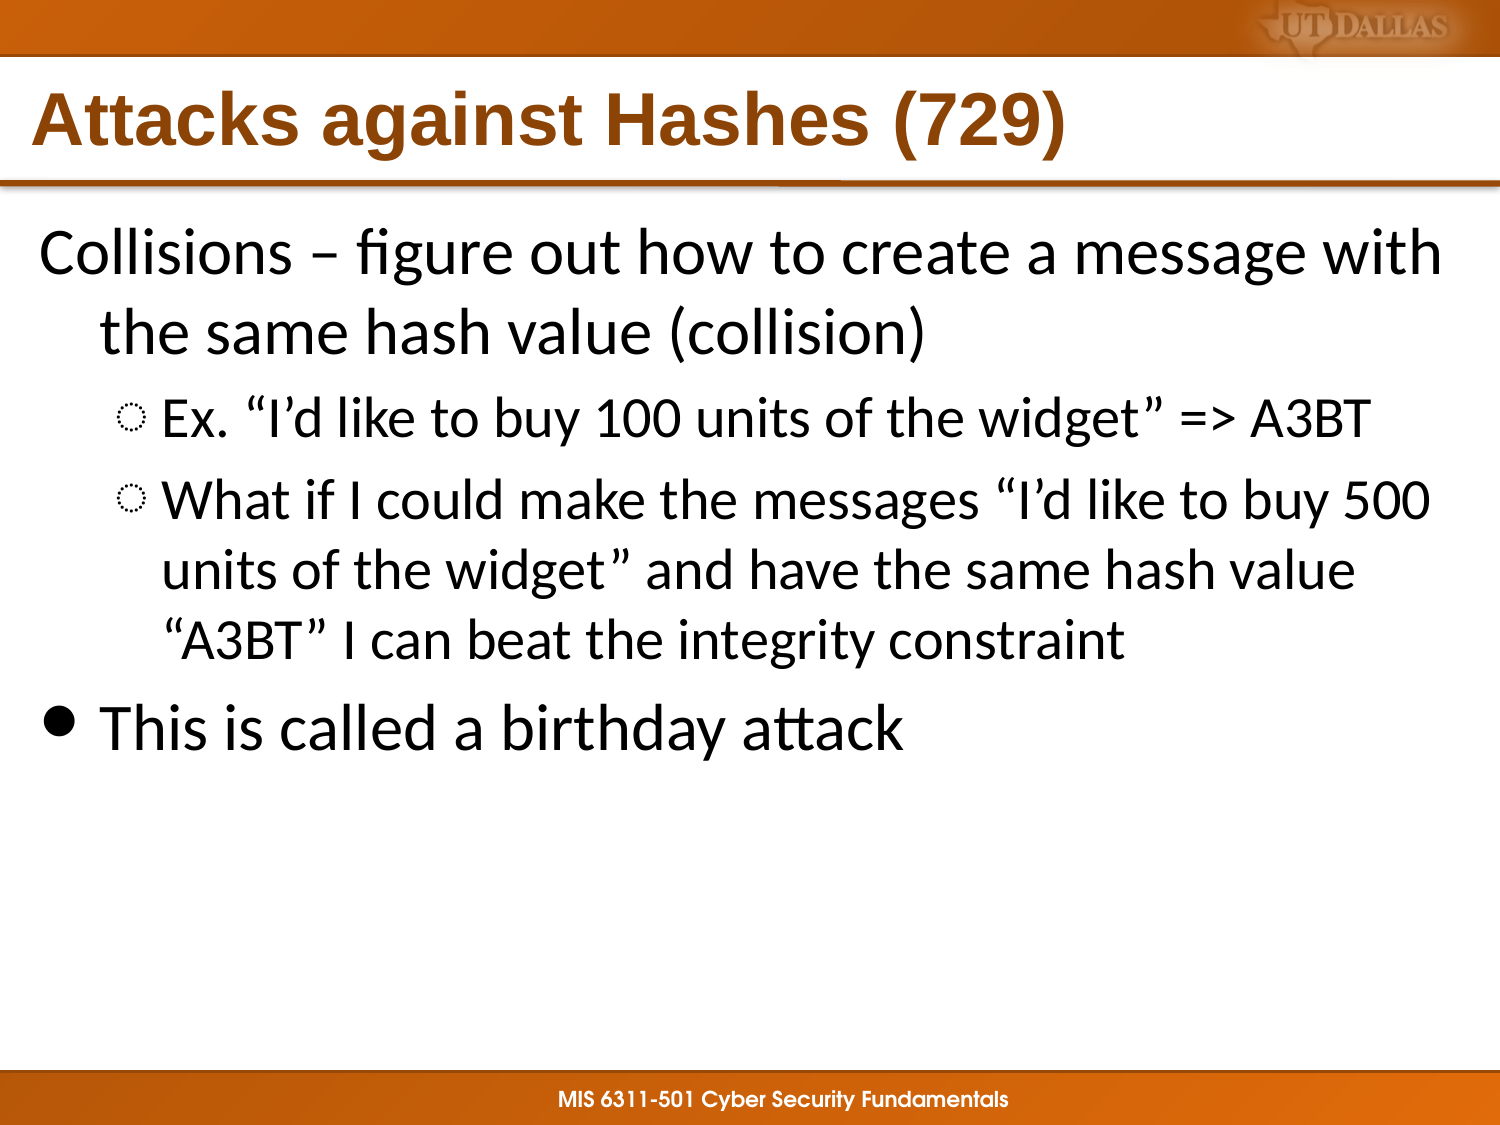

# Attacks against Hashes (729)
Collisions – figure out how to create a message with the same hash value (collision)
Ex. “I’d like to buy 100 units of the widget” => A3BT
What if I could make the messages “I’d like to buy 500 units of the widget” and have the same hash value “A3BT” I can beat the integrity constraint
This is called a birthday attack